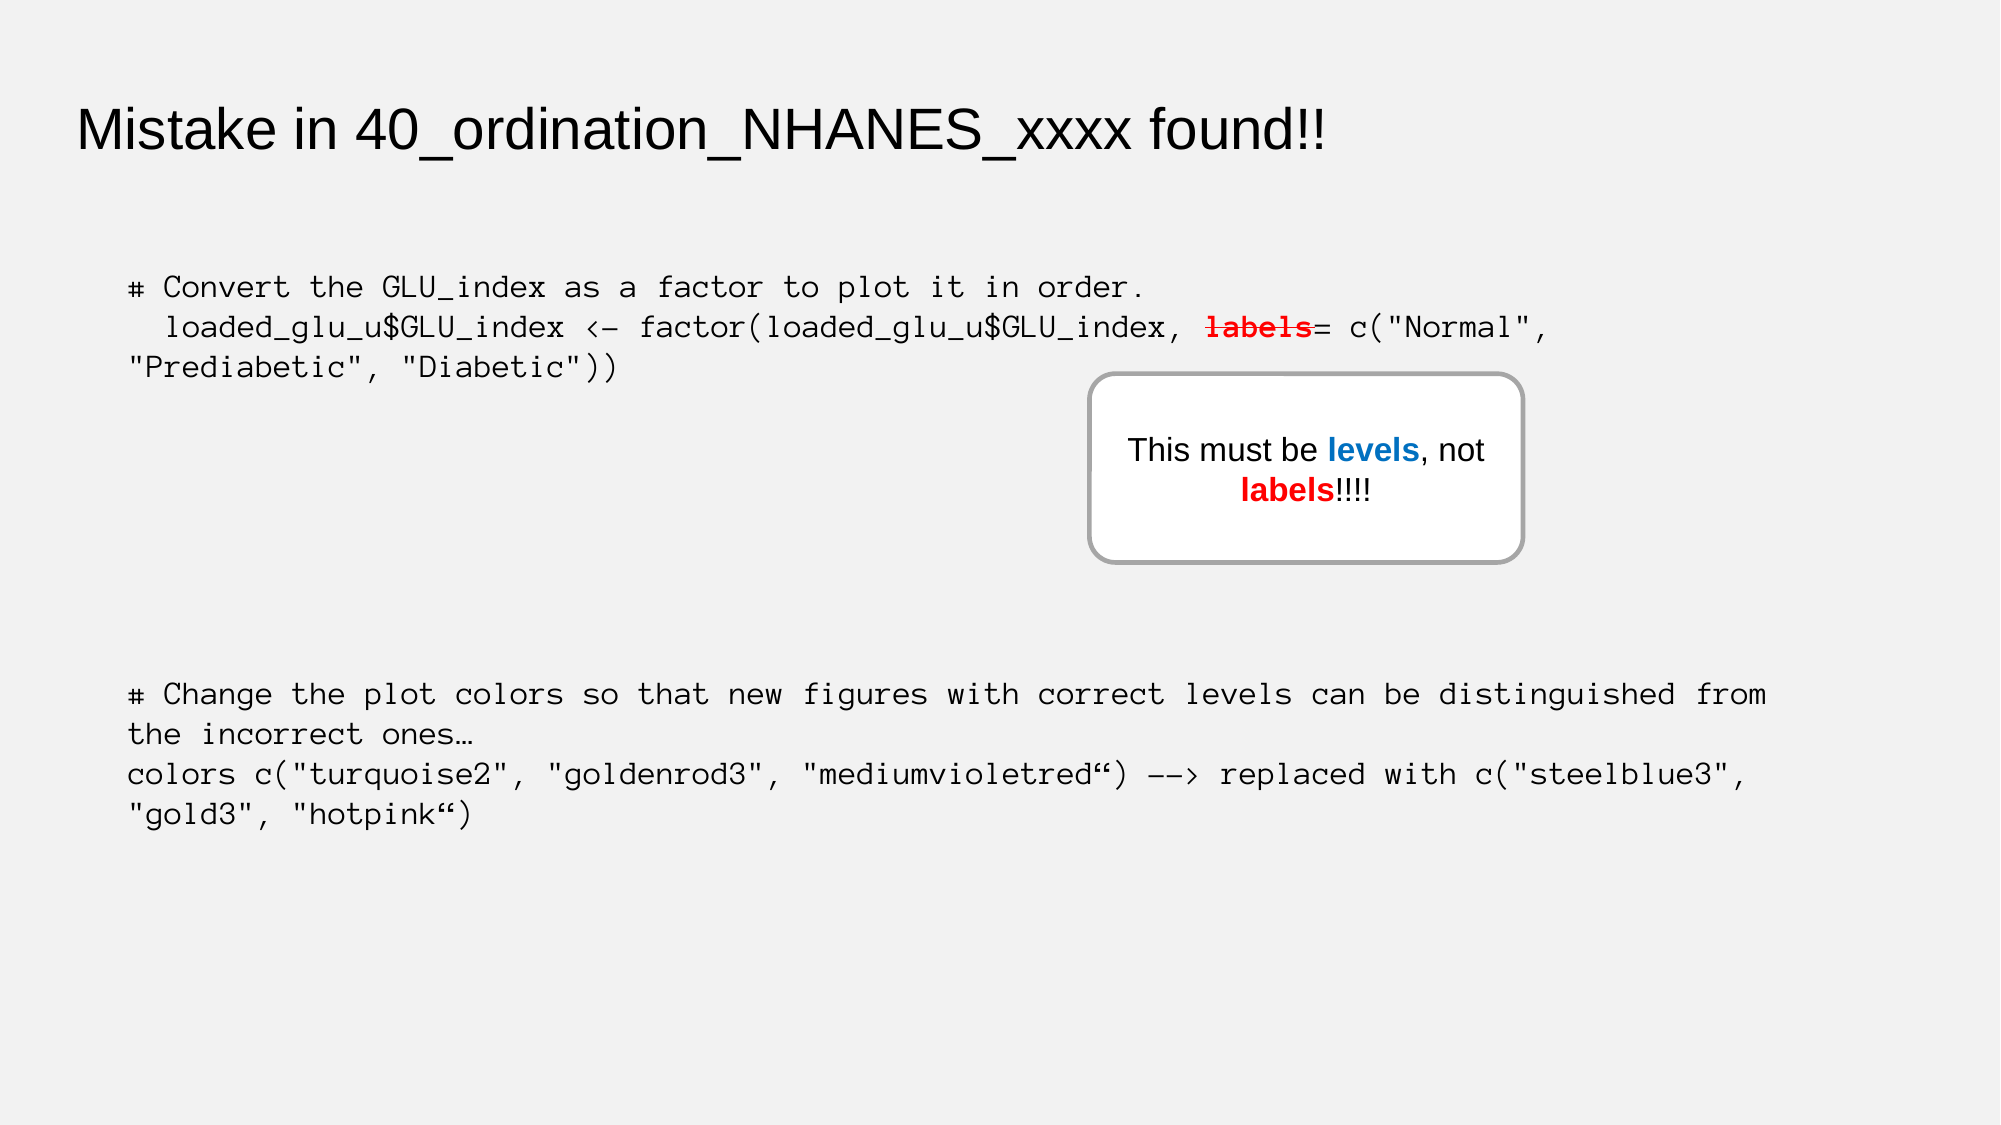

# Mistake in 40_ordination_NHANES_xxxx found!!
# Convert the GLU_index as a factor to plot it in order.
  loaded_glu_u$GLU_index <- factor(loaded_glu_u$GLU_index, labels= c("Normal", "Prediabetic", "Diabetic"))
This must be levels, not labels!!!!
# Change the plot colors so that new figures with correct levels can be distinguished from the incorrect ones…
colors c("turquoise2", "goldenrod3", "mediumvioletred“) --> replaced with c("steelblue3", "gold3", "hotpink“)